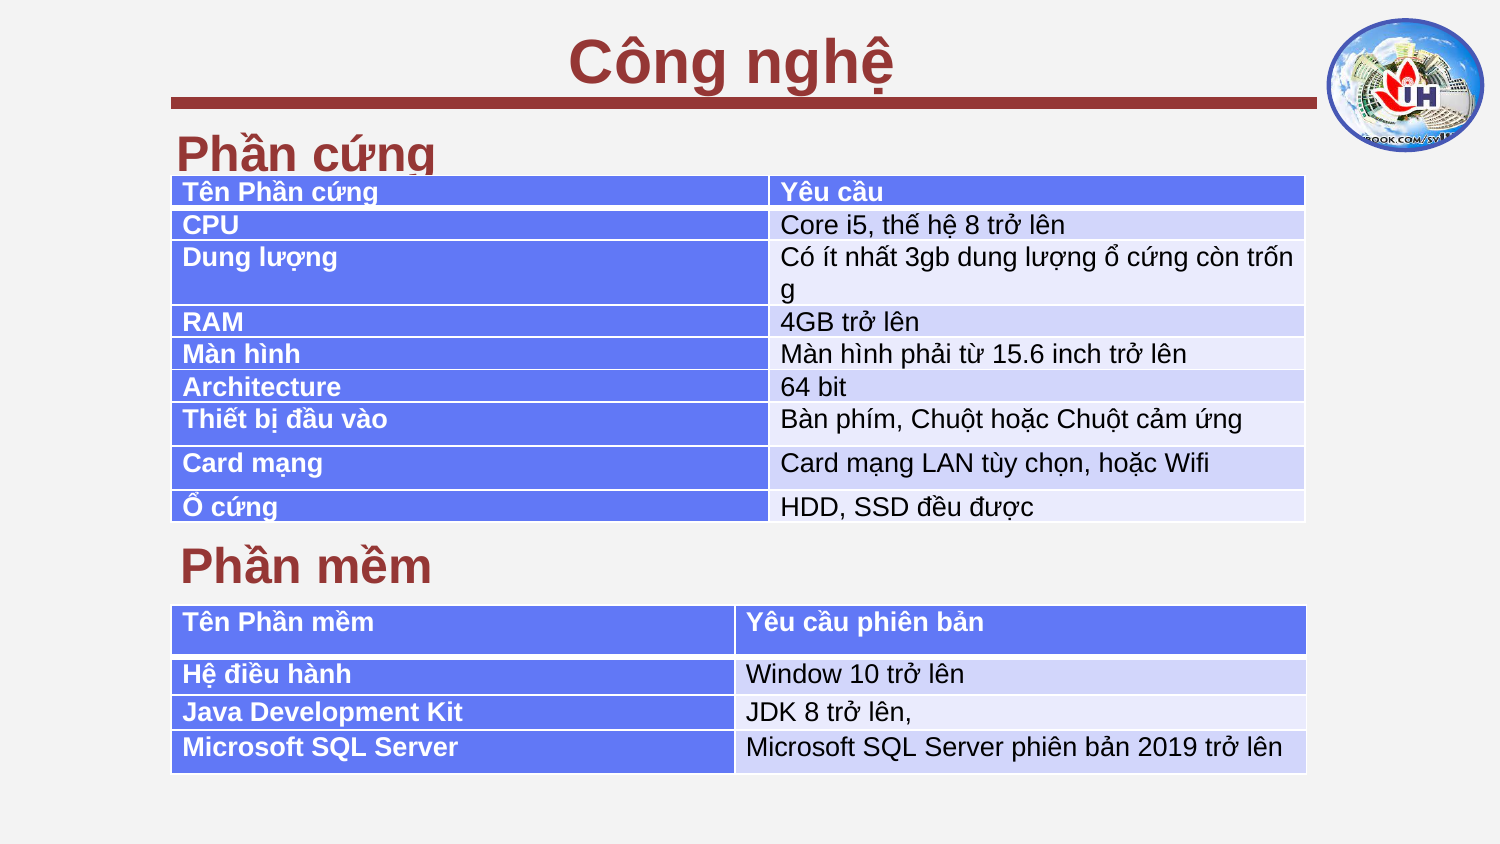

Công nghệ
Phần cứng
| Tên Phần cứng | Yêu cầu |
| --- | --- |
| CPU | Core i5, thế hệ 8 trở lên |
| Dung lượng | Có ít nhất 3gb dung lượng ổ cứng còn trống |
| RAM | 4GB trở lên |
| Màn hình | Màn hình phải từ 15.6 inch trở lên |
| Architecture | 64 bit |
| Thiết bị đầu vào | Bàn phím, Chuột hoặc Chuột cảm ứng |
| Card mạng | Card mạng LAN tùy chọn, hoặc Wifi |
| Ổ cứng | HDD, SSD đều được |
Phần mềm
| Tên Phần mềm | Yêu cầu phiên bản |
| --- | --- |
| Hệ điều hành | Window 10 trở lên |
| Java Development Kit | JDK 8 trở lên, |
| Microsoft SQL Server | Microsoft SQL Server phiên bản 2019 trở lên |